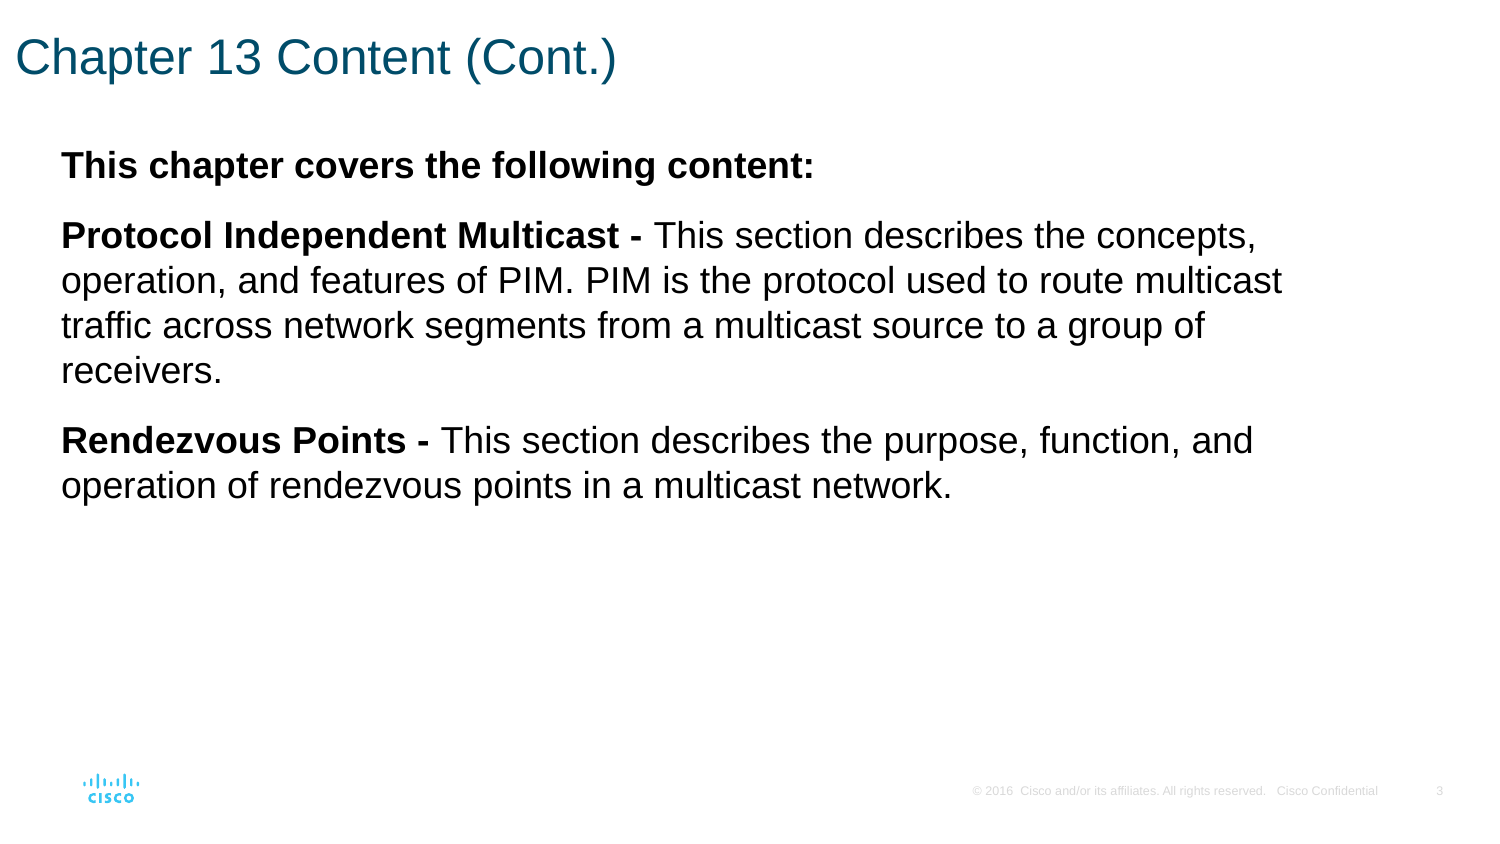

# Chapter 13 Content (Cont.)
This chapter covers the following content:
Protocol Independent Multicast - This section describes the concepts, operation, and features of PIM. PIM is the protocol used to route multicast traffic across network segments from a multicast source to a group of receivers.
Rendezvous Points - This section describes the purpose, function, and operation of rendezvous points in a multicast network.